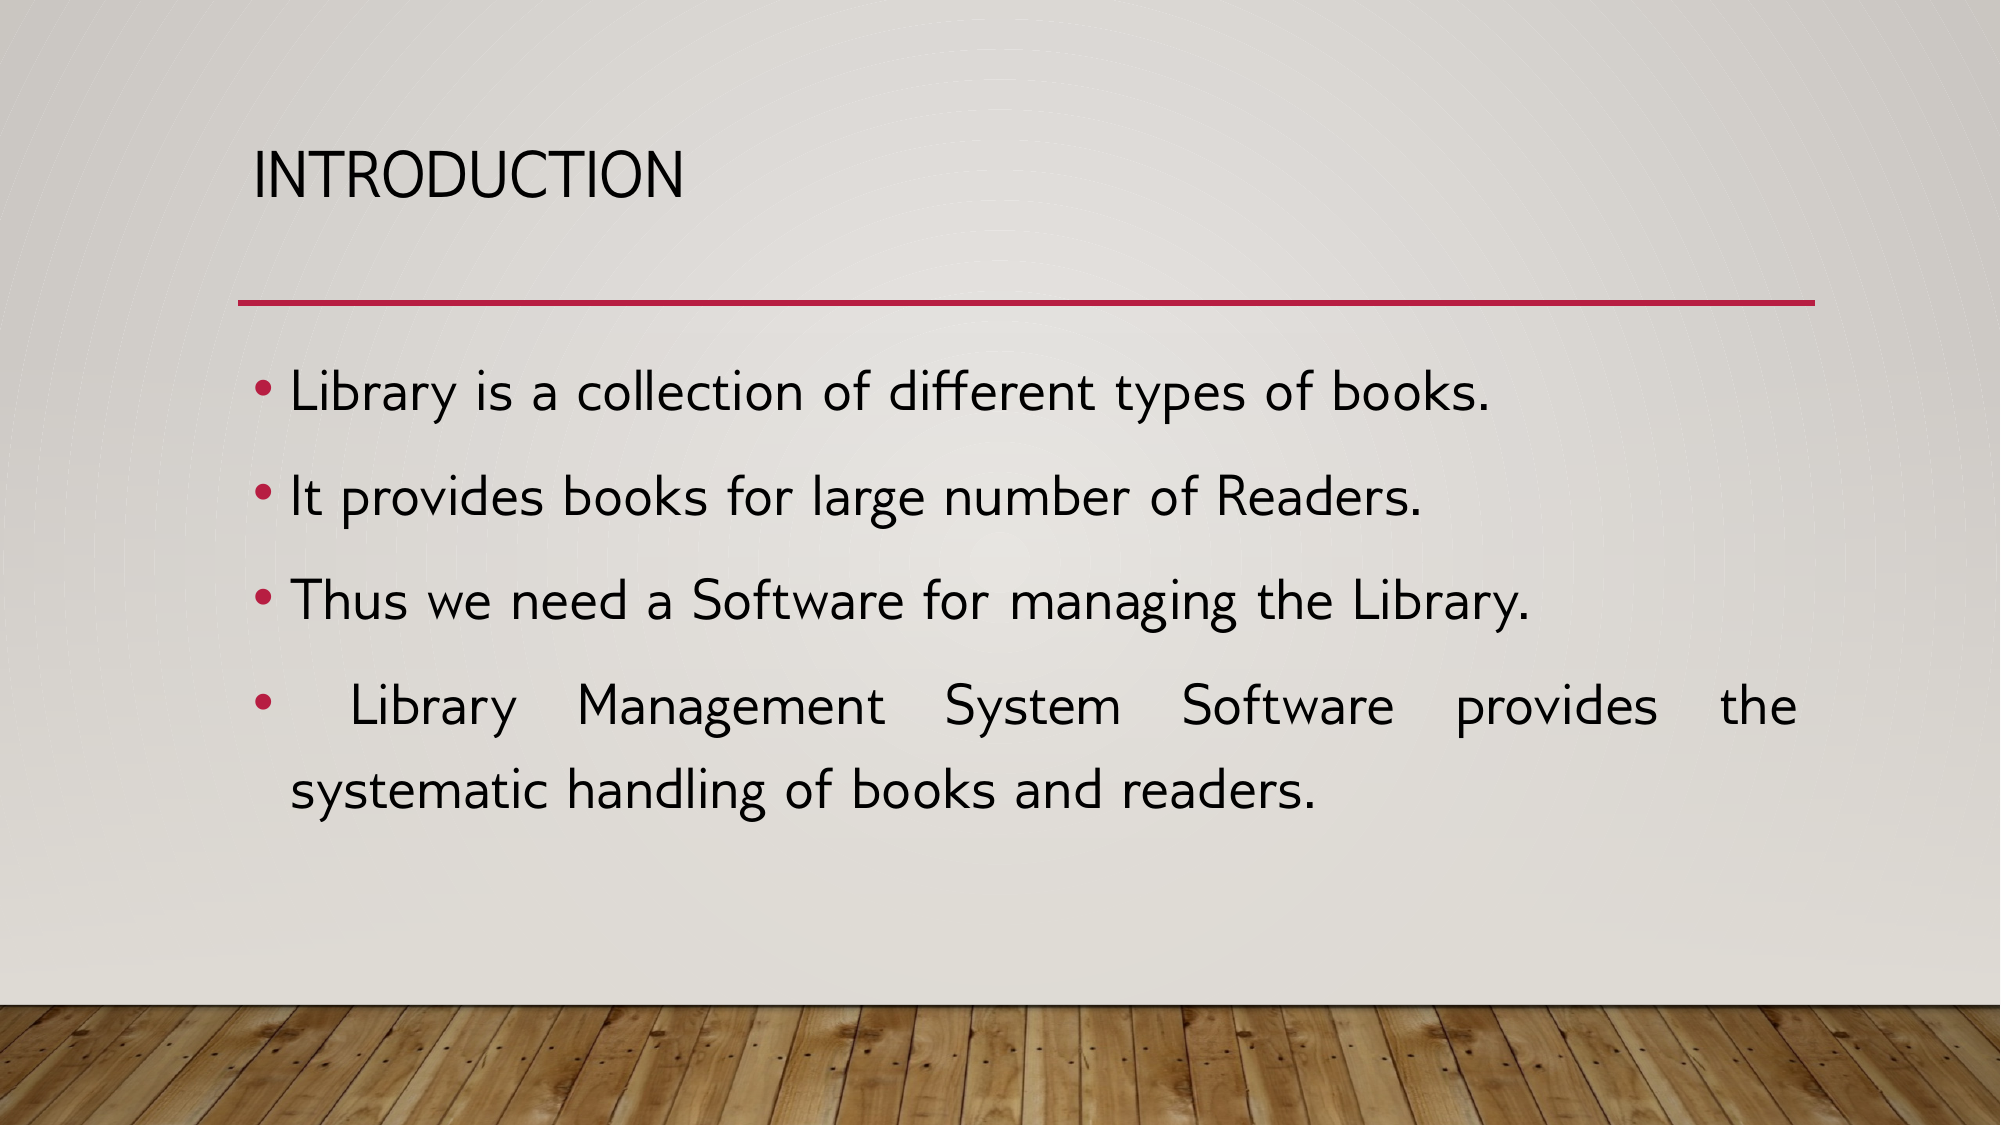

# Introduction
Library is a collection of different types of books.
It provides books for large number of Readers.
Thus we need a Software for managing the Library.
 Library Management System Software provides the systematic handling of books and readers.